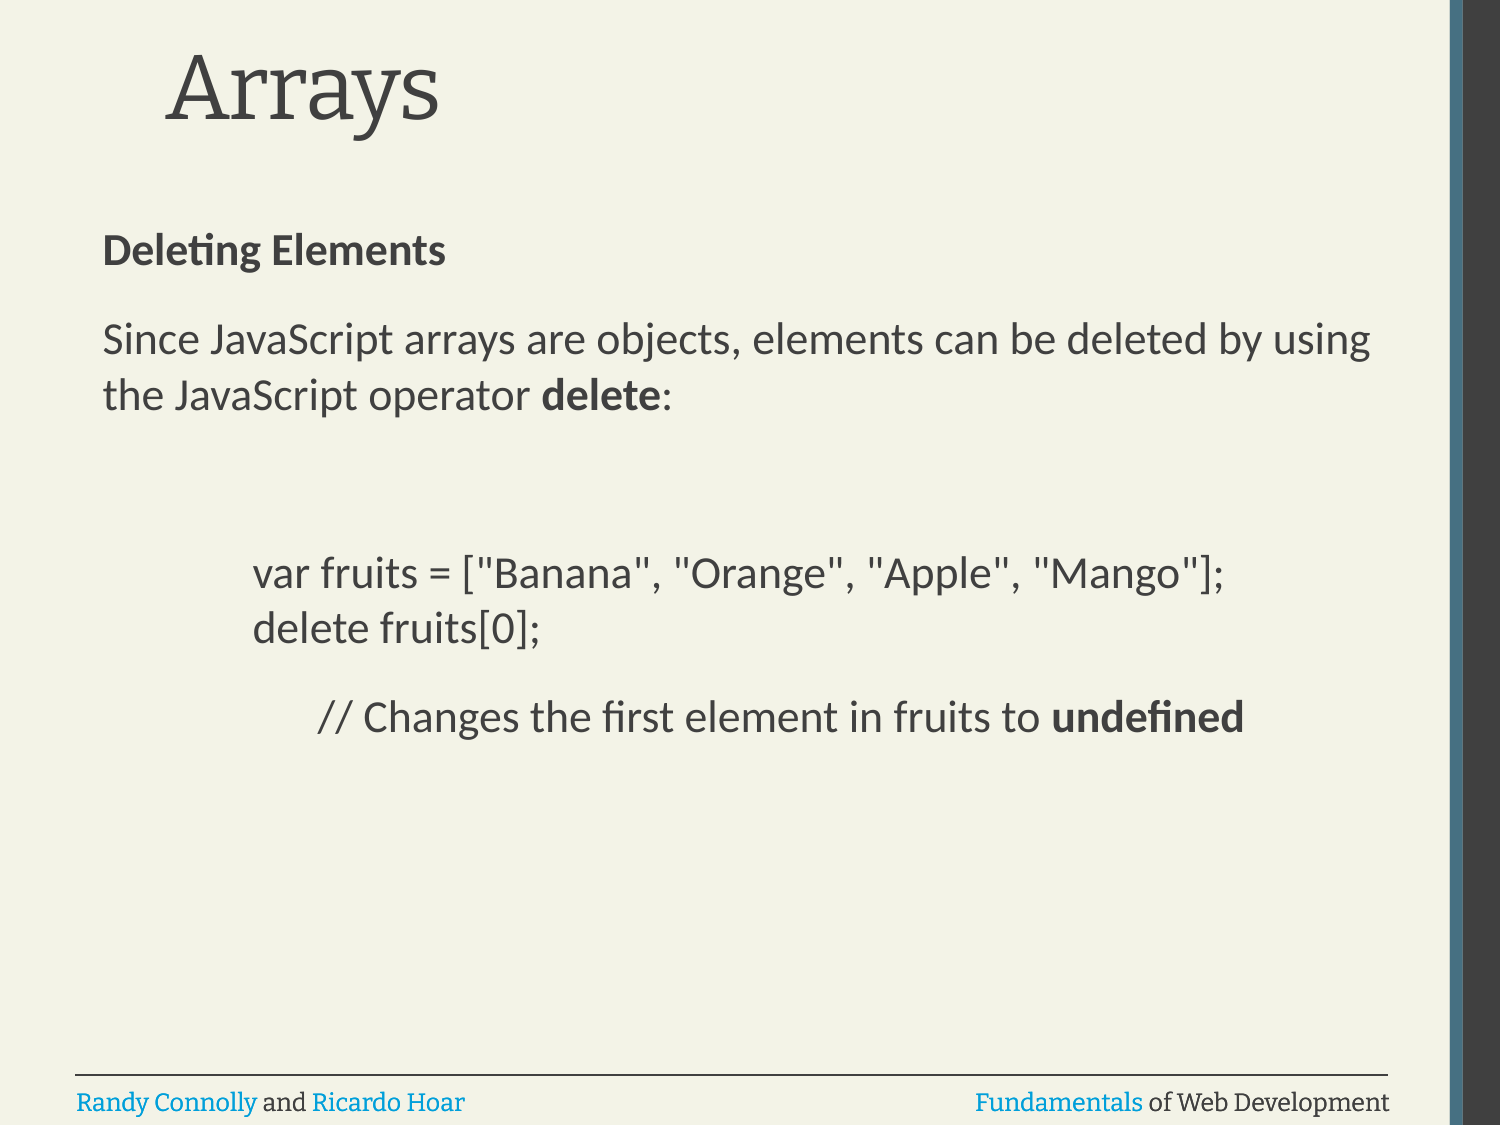

# Arrays
Deleting Elements
Since JavaScript arrays are objects, elements can be deleted by using the JavaScript operator delete:

	var fruits = ["Banana", "Orange", "Apple", "Mango"];
	delete fruits[0];
                     // Changes the first element in fruits to undefined